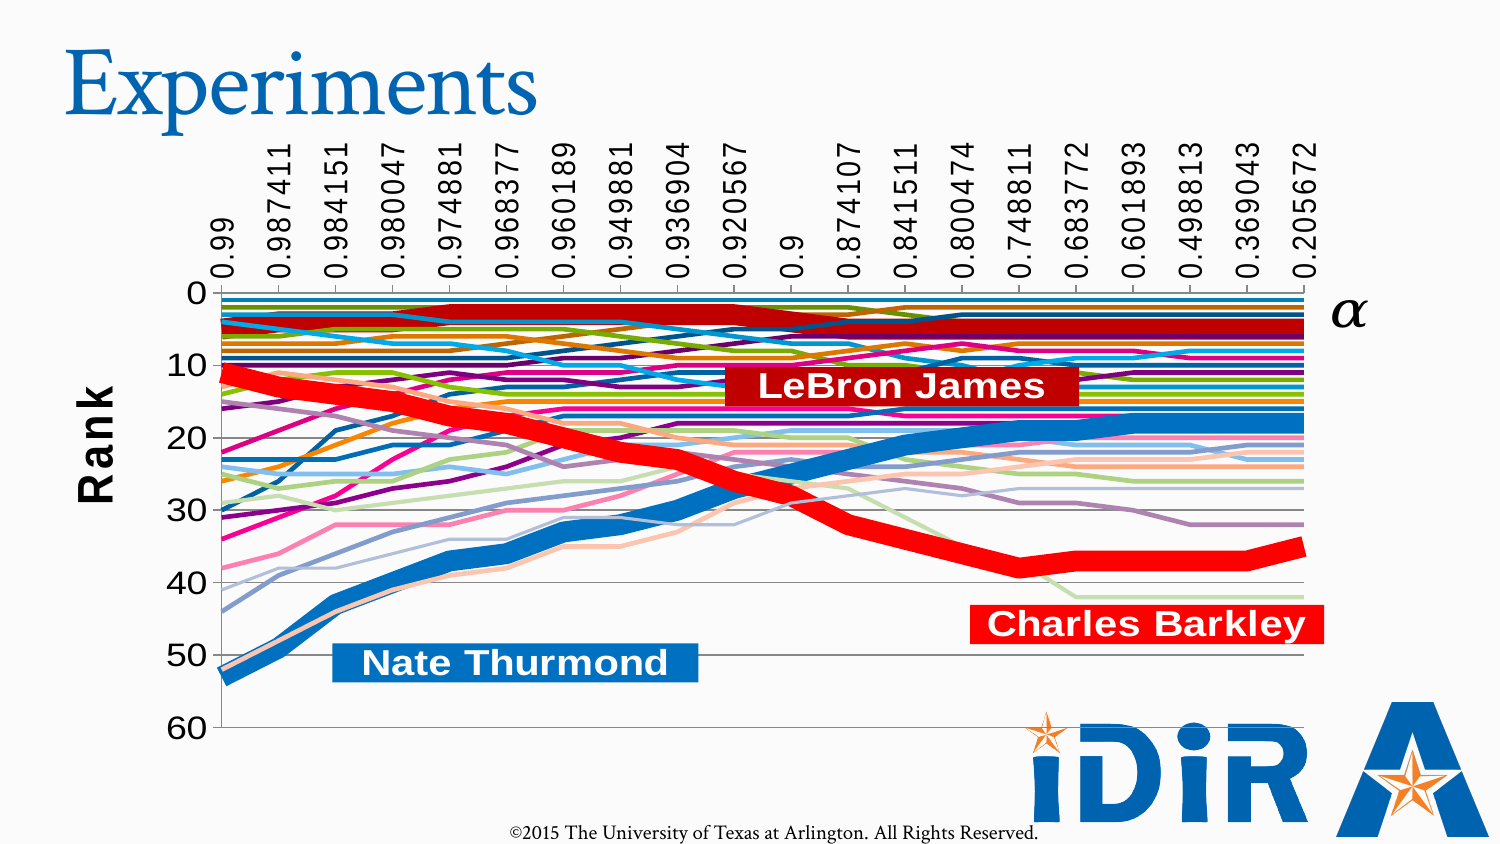

# Experiments

### Chart

| Category |  |  |  |  |  |  |  |  |  |  |  |  |  |  |  |  |  |  |  |  |  |  |  |  |  |  |  |  |  |
|---|---|---|---|---|---|---|---|---|---|---|---|---|---|---|---|---|---|---|---|---|---|---|---|---|---|---|---|---|---|
| 0.99 | 1.0 | 2.0 | 8.0 | 5.0 | 9.0 | 10.0 | 3.0 | 6.0 | 7.0 | 22.0 | 30.0 | 16.0 | 4.0 | 14.0 | 26.0 | 34.0 | 23.0 | 31.0 | 24.0 | 25.0 | 13.0 | 38.0 | 44.0 | 15.0 | 53.0 | 29.0 | 52.0 | 11.0 | 41.0 |
| 0.98741100000000004 | 1.0 | 2.0 | 8.0 | 4.0 | 9.0 | 10.0 | 3.0 | 6.0 | 7.0 | 19.0 | 26.0 | 15.0 | 5.0 | 12.0 | 24.0 | 31.0 | 23.0 | 30.0 | 25.0 | 27.0 | 11.0 | 36.0 | 39.0 | 16.0 | 49.0 | 28.0 | 48.0 | 13.0 | 38.0 |
| 0.984151 | 1.0 | 2.0 | 8.0 | 4.0 | 9.0 | 10.0 | 3.0 | 5.0 | 7.0 | 16.0 | 19.0 | 13.0 | 6.0 | 11.0 | 21.0 | 28.0 | 23.0 | 29.0 | 25.0 | 26.0 | 12.0 | 32.0 | 36.0 | 17.0 | 43.0 | 30.0 | 44.0 | 14.0 | 38.0 |
| 0.980047 | 1.0 | 2.0 | 8.0 | 4.0 | 9.0 | 10.0 | 3.0 | 5.0 | 6.0 | 14.0 | 17.0 | 12.0 | 7.0 | 11.0 | 18.0 | 23.0 | 21.0 | 27.0 | 25.0 | 26.0 | 13.0 | 32.0 | 33.0 | 19.0 | 40.0 | 29.0 | 41.0 | 15.0 | 36.0 |
| 0.974881 | 1.0 | 2.0 | 8.0 | 3.0 | 9.0 | 10.0 | 4.0 | 5.0 | 6.0 | 12.0 | 14.0 | 11.0 | 7.0 | 13.0 | 16.0 | 19.0 | 21.0 | 26.0 | 24.0 | 23.0 | 15.0 | 32.0 | 31.0 | 20.0 | 37.0 | 28.0 | 39.0 | 17.0 | 34.0 |
| 0.96837700000000004 | 1.0 | 2.0 | 7.0 | 3.0 | 9.0 | 10.0 | 4.0 | 5.0 | 6.0 | 11.0 | 13.0 | 12.0 | 8.0 | 14.0 | 15.0 | 17.0 | 19.0 | 24.0 | 25.0 | 22.0 | 16.0 | 30.0 | 29.0 | 21.0 | 36.0 | 27.0 | 38.0 | 18.0 | 34.0 |
| 0.96018899999999996 | 1.0 | 2.0 | 6.0 | 3.0 | 8.0 | 9.0 | 4.0 | 5.0 | 7.0 | 11.0 | 13.0 | 12.0 | 10.0 | 14.0 | 15.0 | 16.0 | 17.0 | 21.0 | 23.0 | 19.0 | 18.0 | 30.0 | 28.0 | 24.0 | 33.0 | 26.0 | 35.0 | 20.0 | 31.0 |
| 0.94988099999999998 | 1.0 | 2.0 | 5.0 | 3.0 | 7.0 | 9.0 | 4.0 | 6.0 | 8.0 | 11.0 | 12.0 | 13.0 | 10.0 | 14.0 | 15.0 | 16.0 | 17.0 | 20.0 | 21.0 | 19.0 | 18.0 | 28.0 | 27.0 | 23.0 | 32.0 | 26.0 | 35.0 | 22.0 | 31.0 |
| 0.93690399999999996 | 1.0 | 2.0 | 4.0 | 3.0 | 6.0 | 8.0 | 5.0 | 7.0 | 9.0 | 10.0 | 11.0 | 13.0 | 12.0 | 14.0 | 15.0 | 16.0 | 17.0 | 18.0 | 21.0 | 19.0 | 20.0 | 25.0 | 26.0 | 22.0 | 30.0 | 24.0 | 33.0 | 23.0 | 32.0 |
| 0.92056700000000002 | 1.0 | 2.0 | 4.0 | 3.0 | 5.0 | 7.0 | 6.0 | 8.0 | 9.0 | 10.0 | 11.0 | 12.0 | 13.0 | 14.0 | 15.0 | 16.0 | 17.0 | 18.0 | 20.0 | 19.0 | 21.0 | 22.0 | 24.0 | 23.0 | 27.0 | 25.0 | 29.0 | 26.0 | 32.0 |
| 0.9 | 1.0 | 2.0 | 3.0 | 4.0 | 5.0 | 6.0 | 7.0 | 8.0 | 9.0 | 10.0 | 11.0 | 12.0 | 13.0 | 14.0 | 15.0 | 16.0 | 17.0 | 18.0 | 19.0 | 20.0 | 21.0 | 22.0 | 23.0 | 24.0 | 25.0 | 26.0 | 27.0 | 28.0 | 29.0 |
| 0.87410699999999997 | 1.0 | 2.0 | 3.0 | 5.0 | 4.0 | 6.0 | 7.0 | 10.0 | 8.0 | 9.0 | 11.0 | 12.0 | 13.0 | 14.0 | 15.0 | 16.0 | 17.0 | 18.0 | 19.0 | 20.0 | 21.0 | 22.0 | 24.0 | 25.0 | 23.0 | 27.0 | 26.0 | 32.0 | 28.0 |
| 0.84151100000000001 | 1.0 | 3.0 | 2.0 | 5.0 | 4.0 | 6.0 | 9.0 | 10.0 | 7.0 | 8.0 | 11.0 | 12.0 | 13.0 | 14.0 | 15.0 | 17.0 | 16.0 | 18.0 | 19.0 | 23.0 | 22.0 | 20.0 | 24.0 | 26.0 | 21.0 | 31.0 | 25.0 | 34.0 | 27.0 |
| 0.80047400000000002 | 1.0 | 4.0 | 2.0 | 5.0 | 3.0 | 6.0 | 10.0 | 11.0 | 8.0 | 7.0 | 9.0 | 13.0 | 12.0 | 14.0 | 15.0 | 17.0 | 16.0 | 18.0 | 19.0 | 24.0 | 22.0 | 21.0 | 23.0 | 27.0 | 20.0 | 35.0 | 25.0 | 36.0 | 28.0 |
| 0.748811 | 1.0 | 4.0 | 2.0 | 5.0 | 3.0 | 6.0 | 12.0 | 11.0 | 7.0 | 8.0 | 9.0 | 13.0 | 10.0 | 14.0 | 15.0 | 17.0 | 16.0 | 18.0 | 20.0 | 25.0 | 23.0 | 21.0 | 22.0 | 29.0 | 19.0 | 37.0 | 24.0 | 38.0 | 27.0 |
| 0.68377200000000005 | 1.0 | 4.0 | 2.0 | 5.0 | 3.0 | 6.0 | 13.0 | 11.0 | 7.0 | 8.0 | 10.0 | 12.0 | 9.0 | 14.0 | 15.0 | 17.0 | 16.0 | 18.0 | 21.0 | 25.0 | 24.0 | 20.0 | 22.0 | 29.0 | 19.0 | 42.0 | 23.0 | 37.0 | 27.0 |
| 0.60189300000000001 | 1.0 | 4.0 | 2.0 | 5.0 | 3.0 | 6.0 | 13.0 | 12.0 | 7.0 | 8.0 | 10.0 | 11.0 | 9.0 | 14.0 | 15.0 | 17.0 | 16.0 | 19.0 | 21.0 | 26.0 | 24.0 | 20.0 | 22.0 | 30.0 | 18.0 | 42.0 | 23.0 | 37.0 | 27.0 |
| 0.49881300000000001 | 1.0 | 4.0 | 2.0 | 5.0 | 3.0 | 6.0 | 13.0 | 12.0 | 7.0 | 9.0 | 10.0 | 11.0 | 8.0 | 14.0 | 15.0 | 17.0 | 16.0 | 19.0 | 21.0 | 26.0 | 24.0 | 20.0 | 22.0 | 32.0 | 18.0 | 42.0 | 23.0 | 37.0 | 27.0 |
| 0.36904300000000001 | 1.0 | 4.0 | 2.0 | 5.0 | 3.0 | 6.0 | 13.0 | 12.0 | 7.0 | 9.0 | 10.0 | 11.0 | 8.0 | 14.0 | 15.0 | 17.0 | 16.0 | 19.0 | 23.0 | 26.0 | 24.0 | 20.0 | 21.0 | 32.0 | 18.0 | 42.0 | 22.0 | 37.0 | 27.0 |
| 0.20567199999999999 | 1.0 | 4.0 | 2.0 | 5.0 | 3.0 | 6.0 | 13.0 | 12.0 | 7.0 | 9.0 | 10.0 | 11.0 | 8.0 | 14.0 | 15.0 | 17.0 | 16.0 | 19.0 | 23.0 | 26.0 | 24.0 | 20.0 | 21.0 | 32.0 | 18.0 | 42.0 | 22.0 | 35.0 | 27.0 |
©2015 The University of Texas at Arlington. All Rights Reserved.